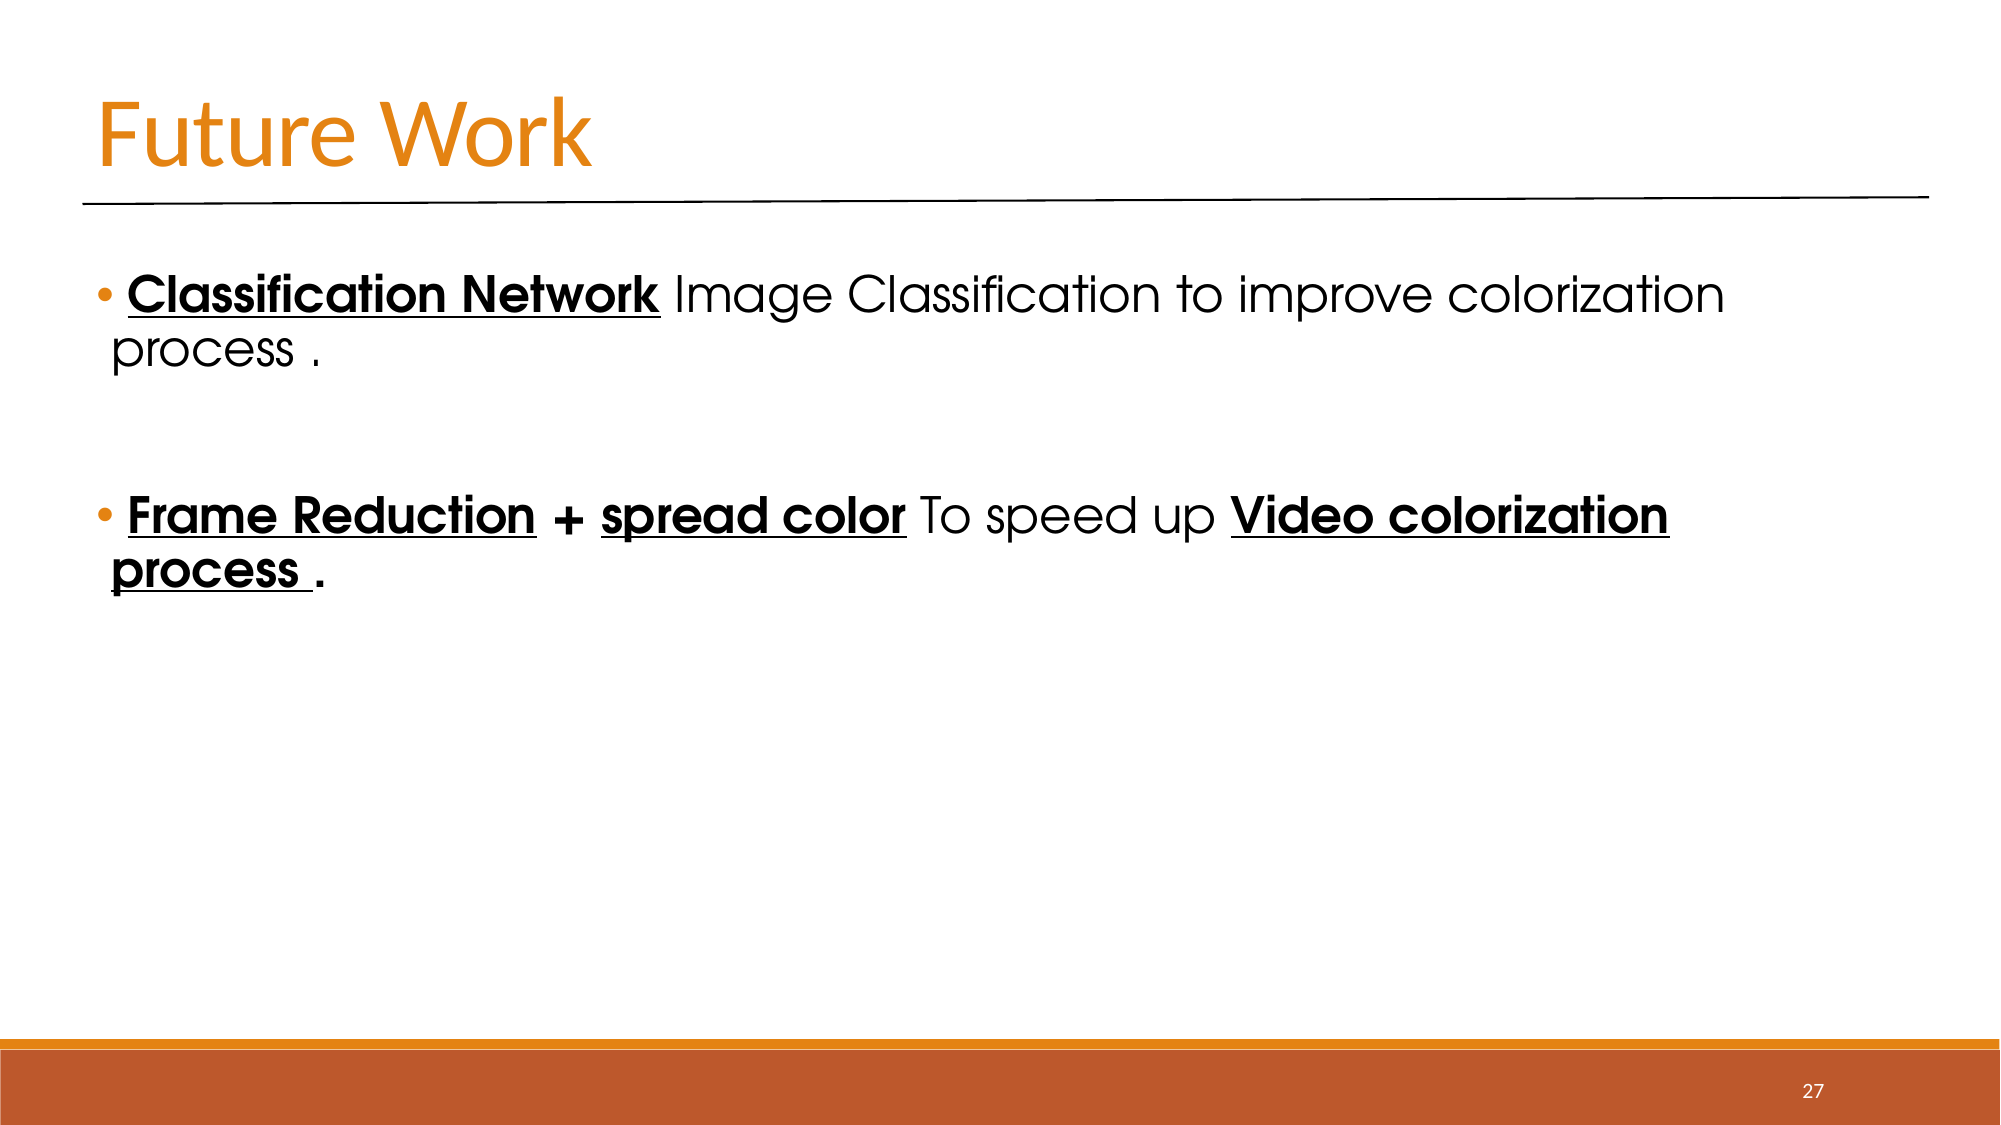

Future Work
 Classification Network Image Classification to improve colorization process .

 Frame Reduction + spread color To speed up Video colorization process .

27